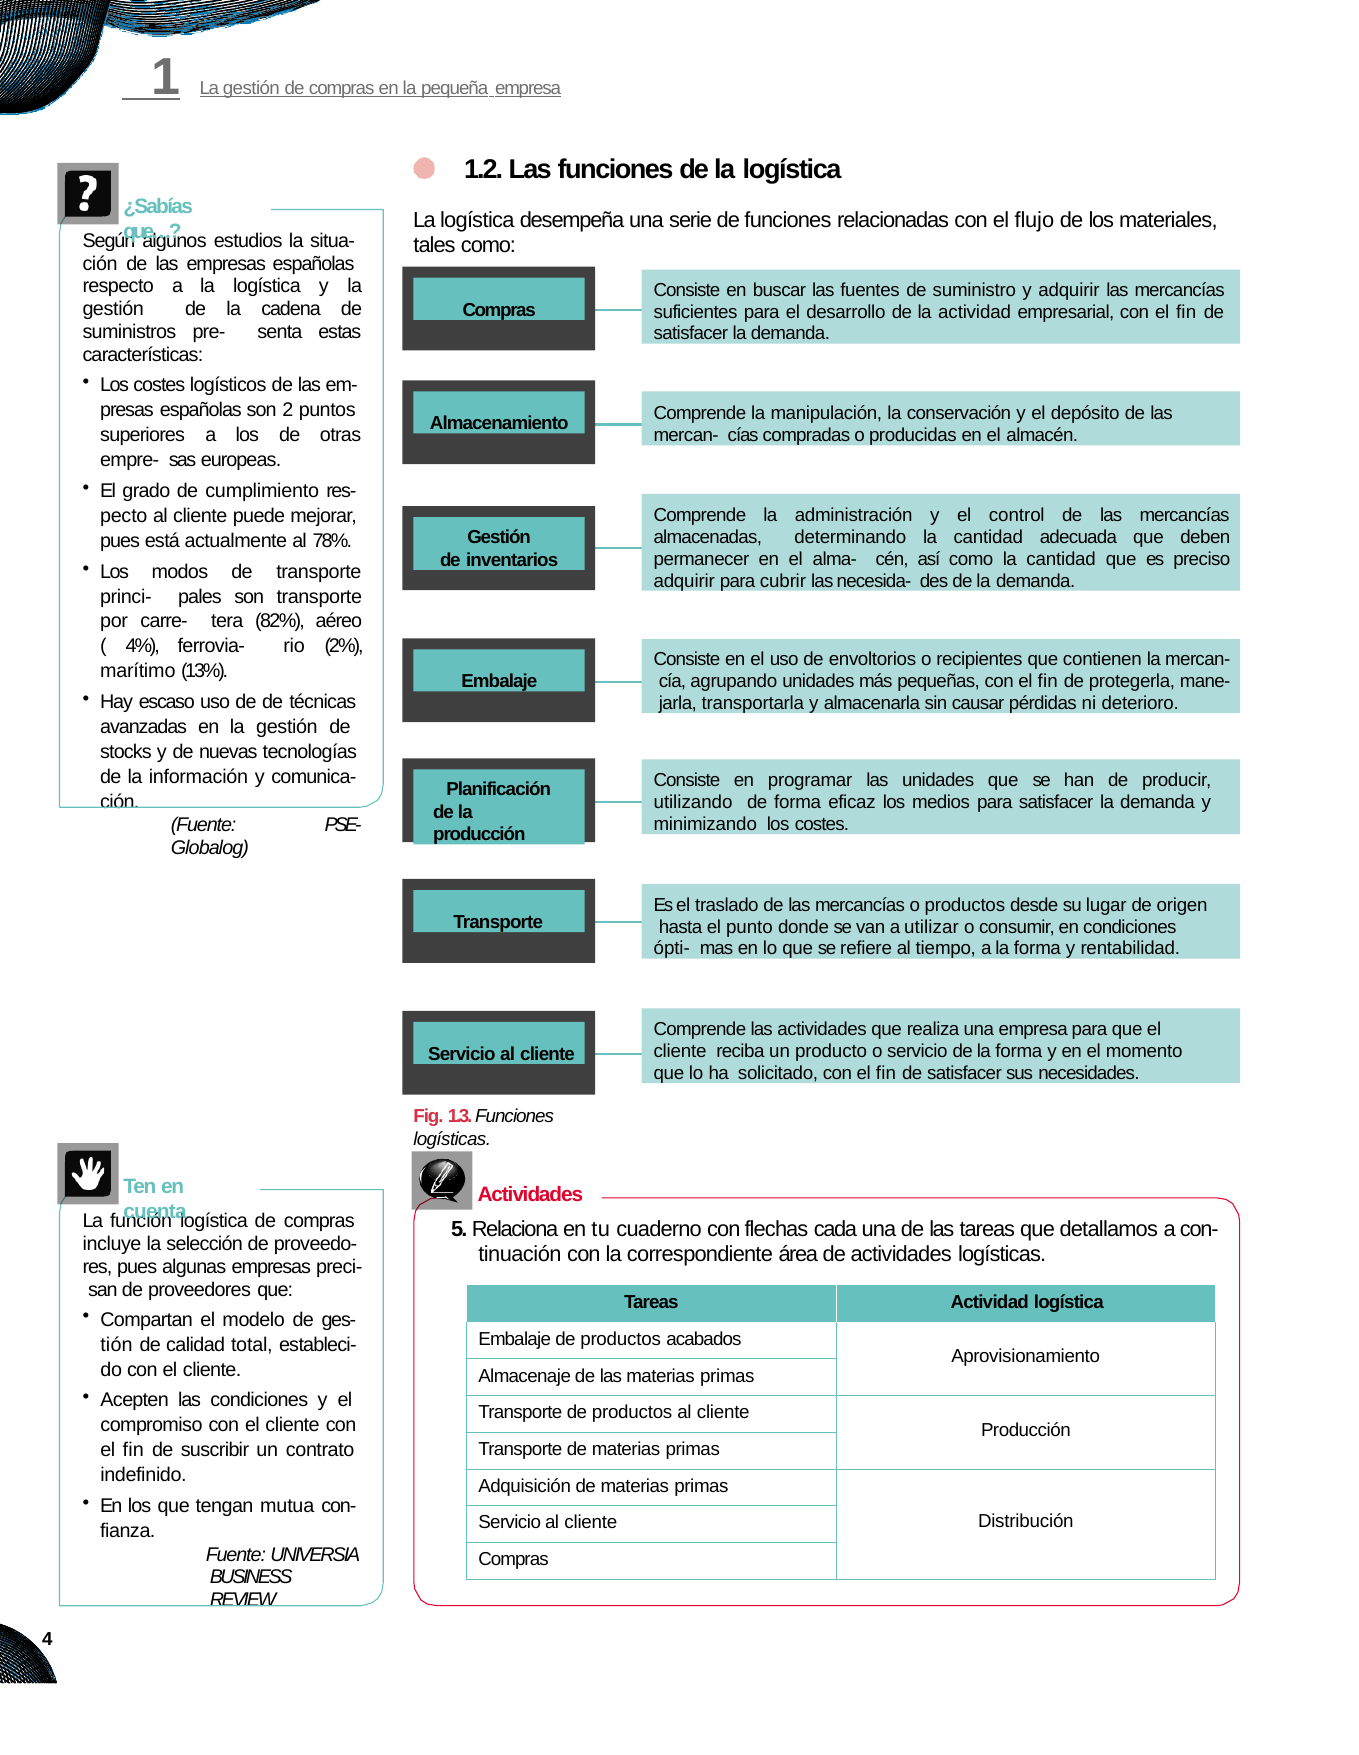

# 1	La gestión de compras en la pequeña empresa
1.2. Las funciones de la logística
La logística desempeña una serie de funciones relacionadas con el flujo de los materiales,  tales como:

¿Sabías que…?
Según algunos estudios la situa-  ción de las empresas españolas  respecto a la logística y la gestión  de la cadena de suministros pre-  senta estas características:
Los costes logísticos de las em-  presas españolas son 2 puntos  superiores a los de otras empre-  sas europeas.
El grado de cumplimiento res-  pecto al cliente puede mejorar,  pues está actualmente al 78%.
Los modos de transporte princi-  pales son transporte por carre-  tera (82%), aéreo ( 4%), ferrovia-  rio (2%), marítimo (13%).
Hay escaso uso de de técnicas  avanzadas en la gestión de  stocks y de nuevas tecnologías  de la información y comunica-  ción.
(Fuente: PSE- Globalog)

Consiste en buscar las fuentes de suministro y adquirir las mercancías  suficientes para el desarrollo de la actividad empresarial, con el fin de  satisfacer la demanda.

Compras

Almacenamiento
Comprende la manipulación, la conservación y el depósito de las mercan-  cías compradas o producidas en el almacén.

Comprende la administración y el control de las mercancías almacenadas,  determinando la cantidad adecuada que deben permanecer en el alma-  cén, así como la cantidad que es preciso adquirir para cubrir las necesida-  des de la demanda.

Gestión
de inventarios

Consiste en el uso de envoltorios o recipientes que contienen la mercan-  cía, agrupando unidades más pequeñas, con el fin de protegerla, mane-  jarla, transportarla y almacenarla sin causar pérdidas ni deterioro.

Embalaje

Consiste en programar las unidades que se han de producir, utilizando  de forma eficaz los medios para satisfacer la demanda y minimizando  los costes.
Planificación  de la producción

Es el traslado de las mercancías o productos desde su lugar de origen  hasta el punto donde se van a utilizar o consumir, en condiciones ópti-  mas en lo que se refiere al tiempo, a la forma y rentabilidad.

Transporte

Comprende las actividades que realiza una empresa para que el cliente  reciba un producto o servicio de la forma y en el momento que lo ha  solicitado, con el fin de satisfacer sus necesidades.

Servicio al cliente

Fig. 1.3. Funciones logísticas.

Ten en cuenta

Actividades
La función logística de compras  incluye la selección de proveedo-  res, pues algunas empresas preci-  san de proveedores que:
Compartan el modelo de ges-  tión de calidad total, estableci-  do con el cliente.
Acepten las condiciones y el  compromiso con el cliente con  el fin de suscribir un contrato  indefinido.
En los que tengan mutua con-  fianza.
Fuente: UNIVERSIA  BUSINESS REVIEW
5. Relaciona en tu cuaderno con flechas cada una de las tareas que detallamos a con-  tinuación con la correspondiente área de actividades logísticas.
| Tareas | Actividad logística |
| --- | --- |
| Embalaje de productos acabados | Aprovisionamiento |
| Almacenaje de las materias primas |  |
| Transporte de productos al cliente | Producción |
| Transporte de materias primas |  |
| Adquisición de materias primas | Distribución |
| Servicio al cliente |  |
| Compras |  |

4